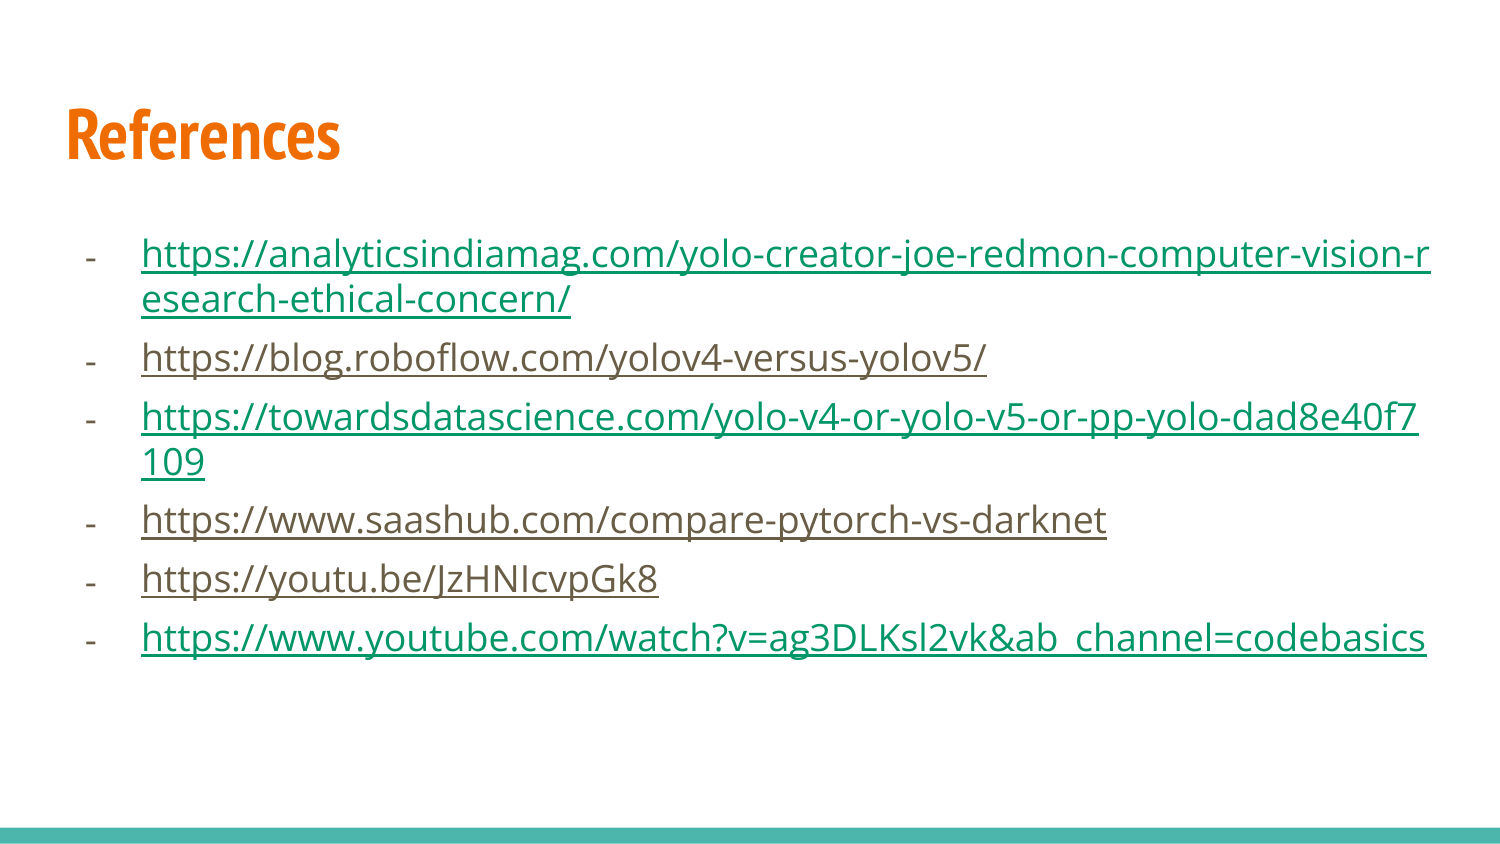

# References
https://analyticsindiamag.com/yolo-creator-joe-redmon-computer-vision-research-ethical-concern/
https://blog.roboflow.com/yolov4-versus-yolov5/
https://towardsdatascience.com/yolo-v4-or-yolo-v5-or-pp-yolo-dad8e40f7109
https://www.saashub.com/compare-pytorch-vs-darknet
https://youtu.be/JzHNIcvpGk8
https://www.youtube.com/watch?v=ag3DLKsl2vk&ab_channel=codebasics